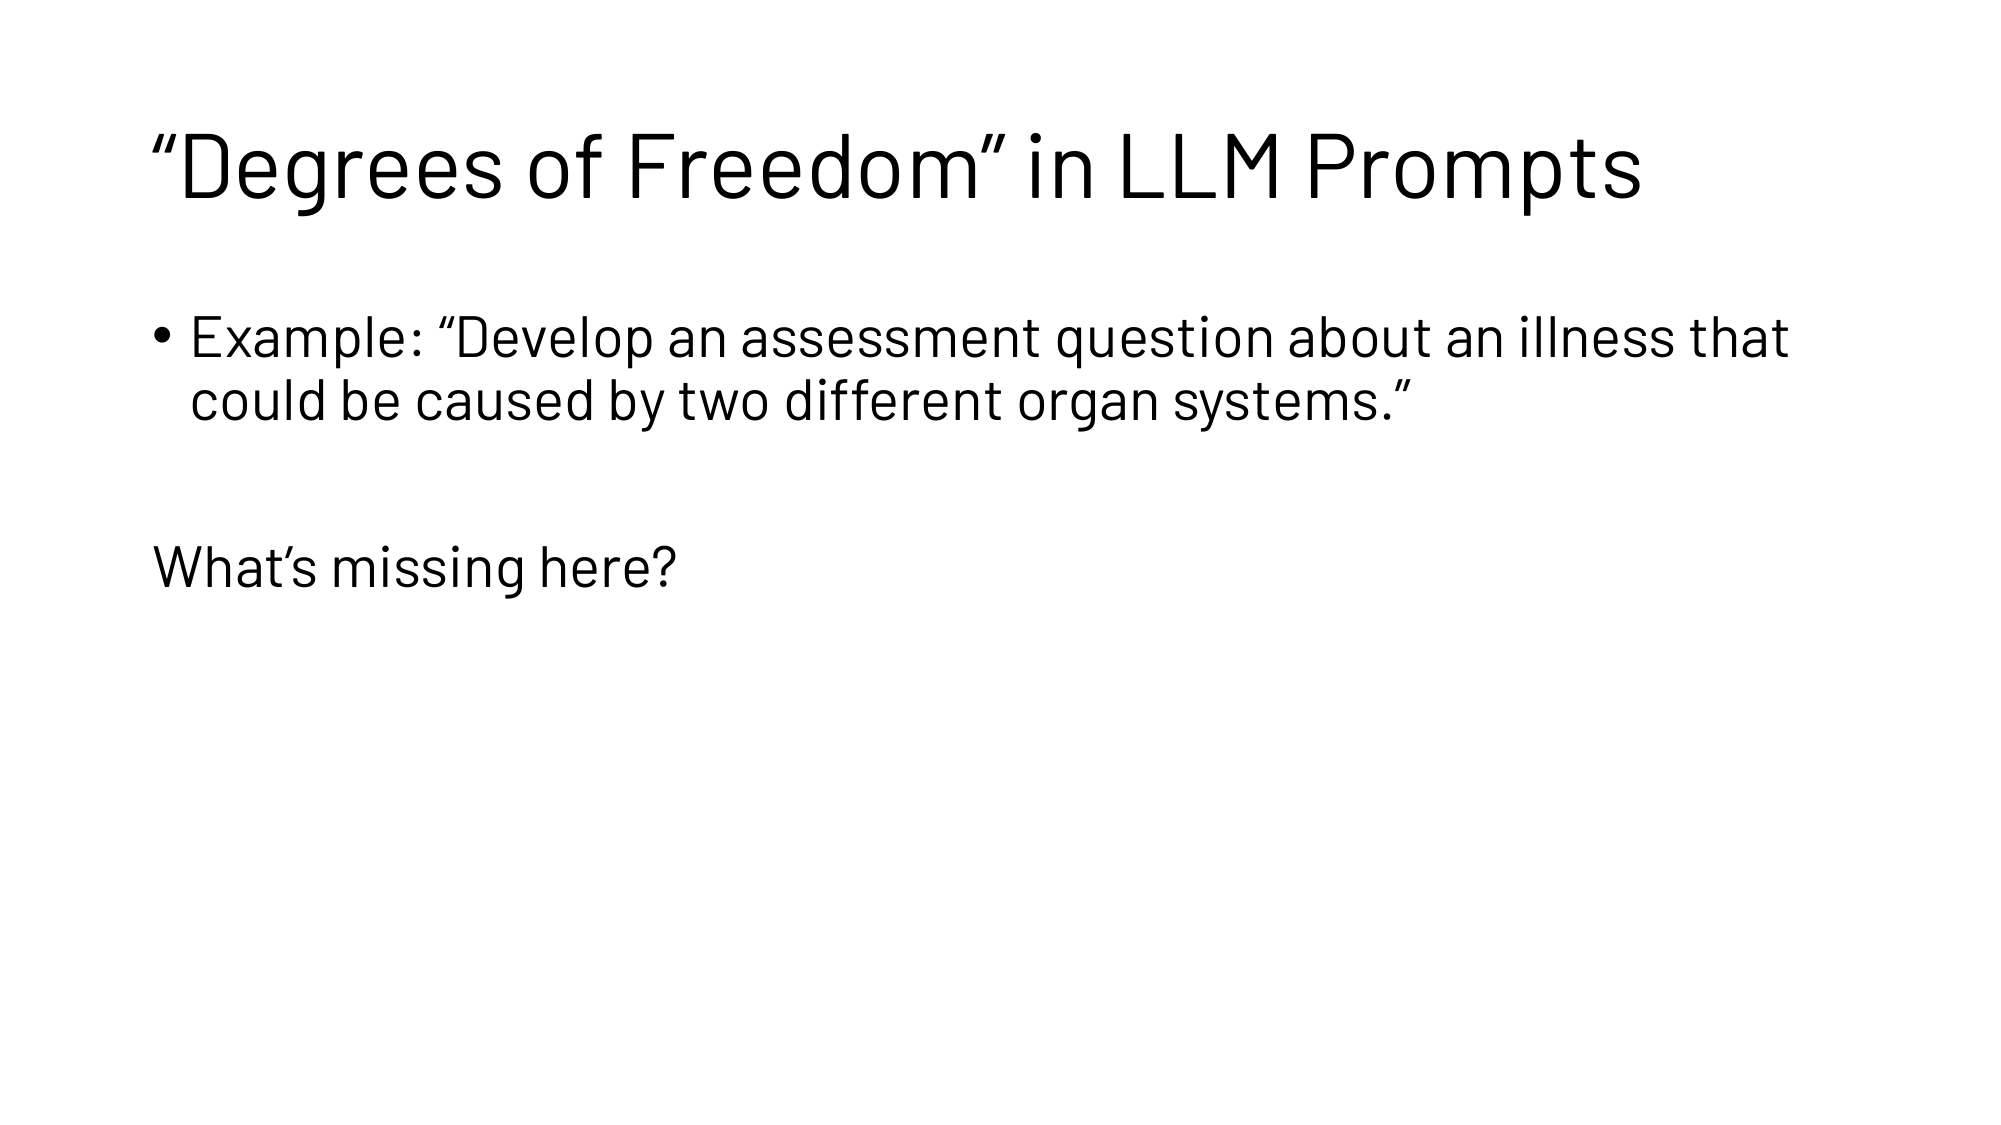

# “Degrees of Freedom” in LLM Prompts
Example: “Develop an assessment question about an illness that could be caused by two different organ systems.”

What’s missing here?